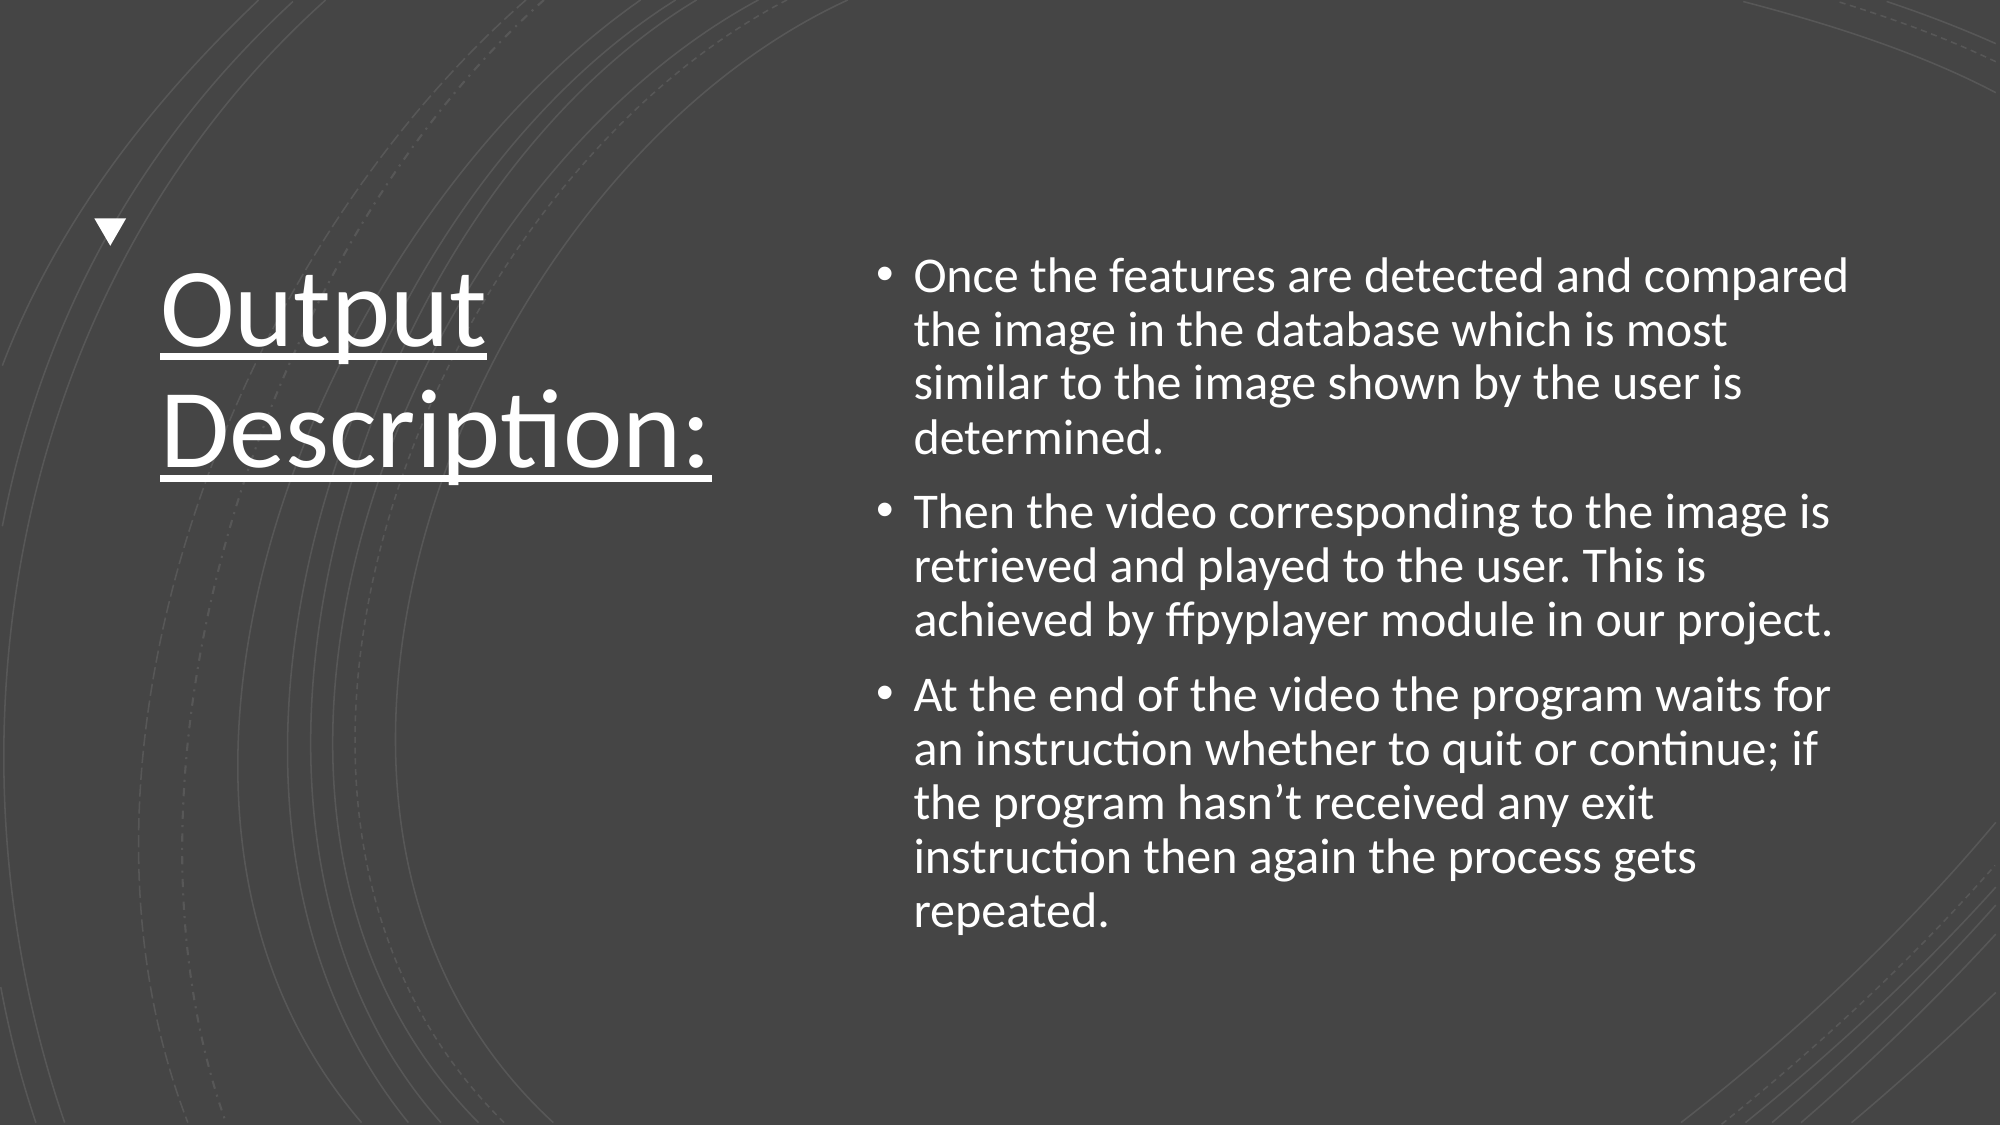

# Output Description:
Once the features are detected and compared the image in the database which is most similar to the image shown by the user is determined.
Then the video corresponding to the image is retrieved and played to the user. This is achieved by ffpyplayer module in our project.
At the end of the video the program waits for an instruction whether to quit or continue; if the program hasn’t received any exit instruction then again the process gets repeated.